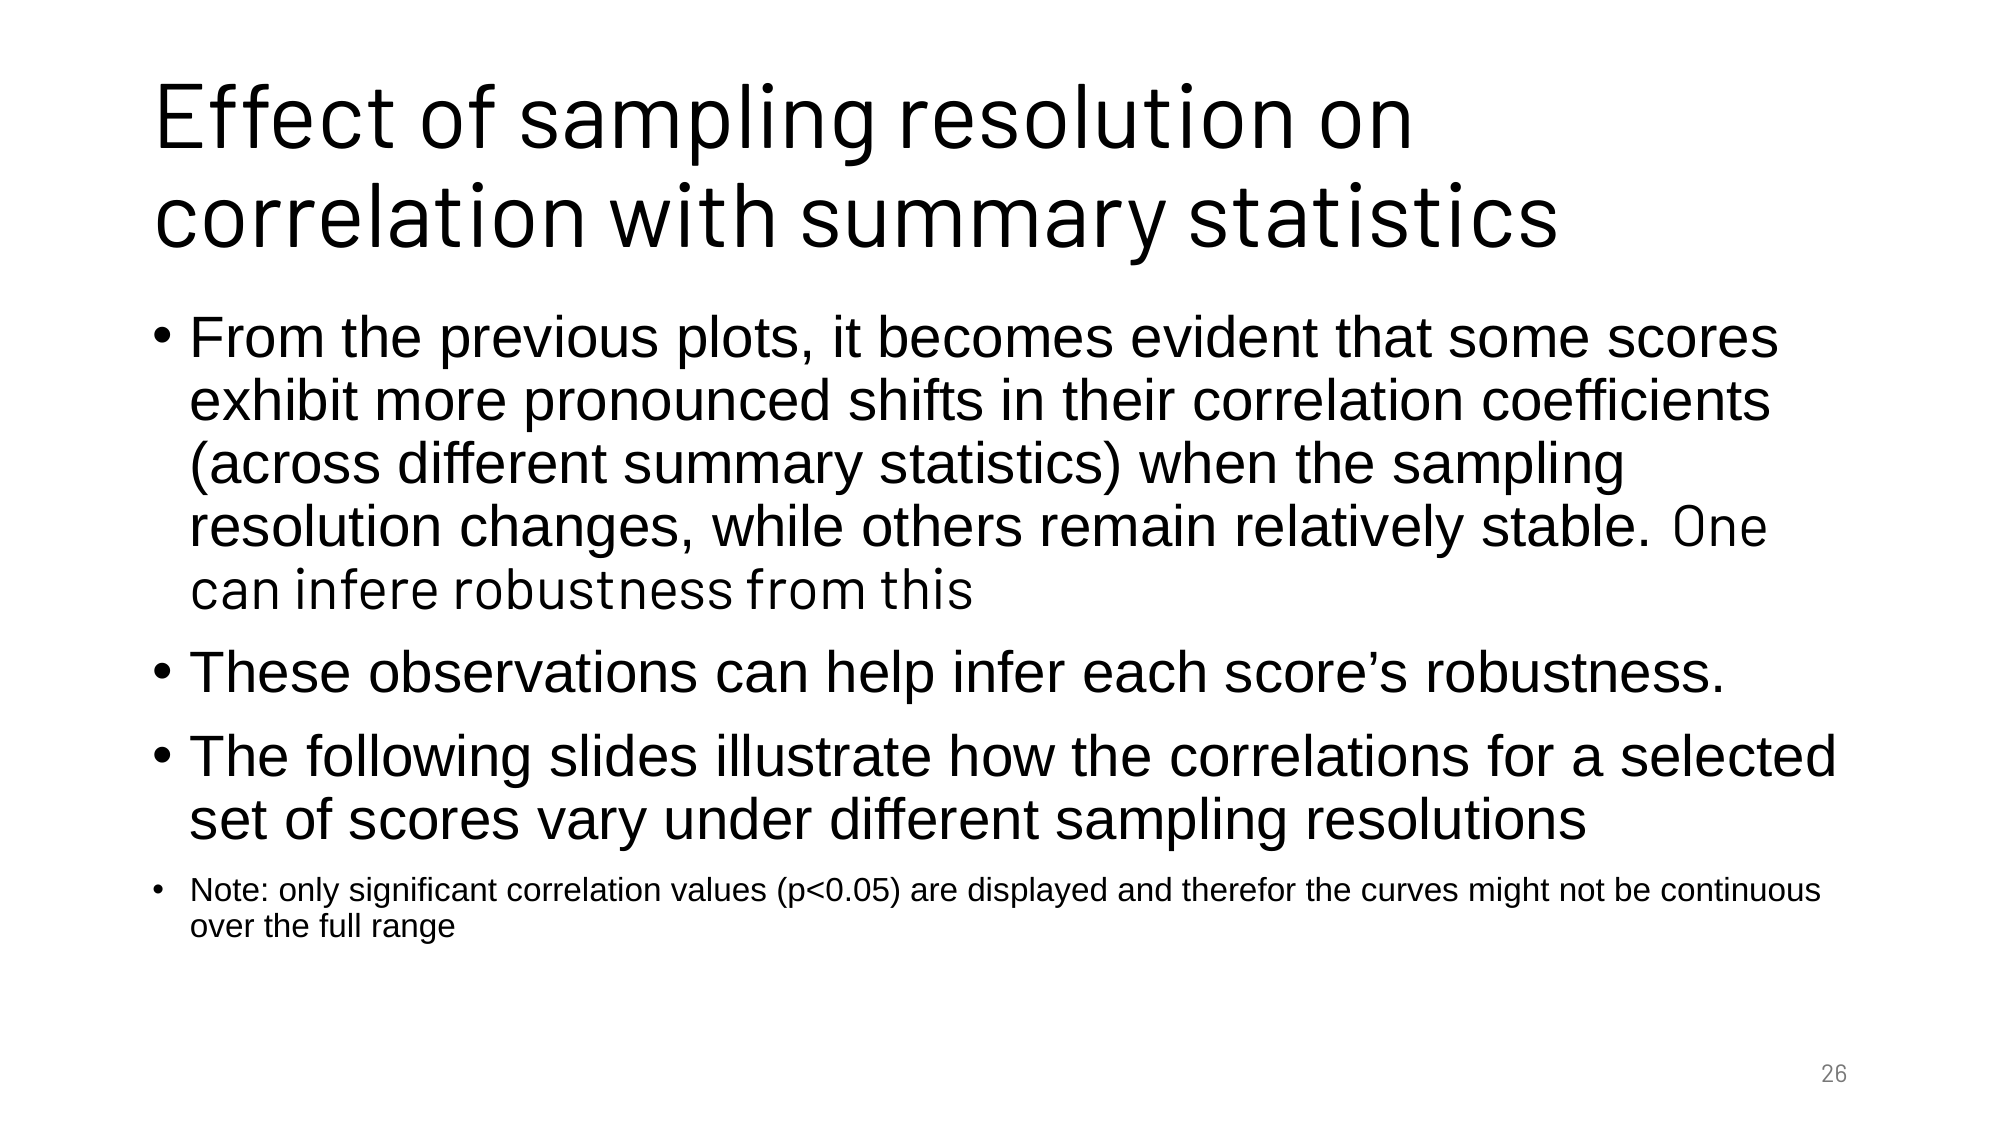

# Effect of sampling resolution on correlation with summary statistics
From the previous plots, it becomes evident that some scores exhibit more pronounced shifts in their correlation coefficients (across different summary statistics) when the sampling resolution changes, while others remain relatively stable. One can infere robustness from this
These observations can help infer each score’s robustness.
The following slides illustrate how the correlations for a selected set of scores vary under different sampling resolutions
Note: only significant correlation values (p<0.05) are displayed and therefor the curves might not be continuous over the full range
26